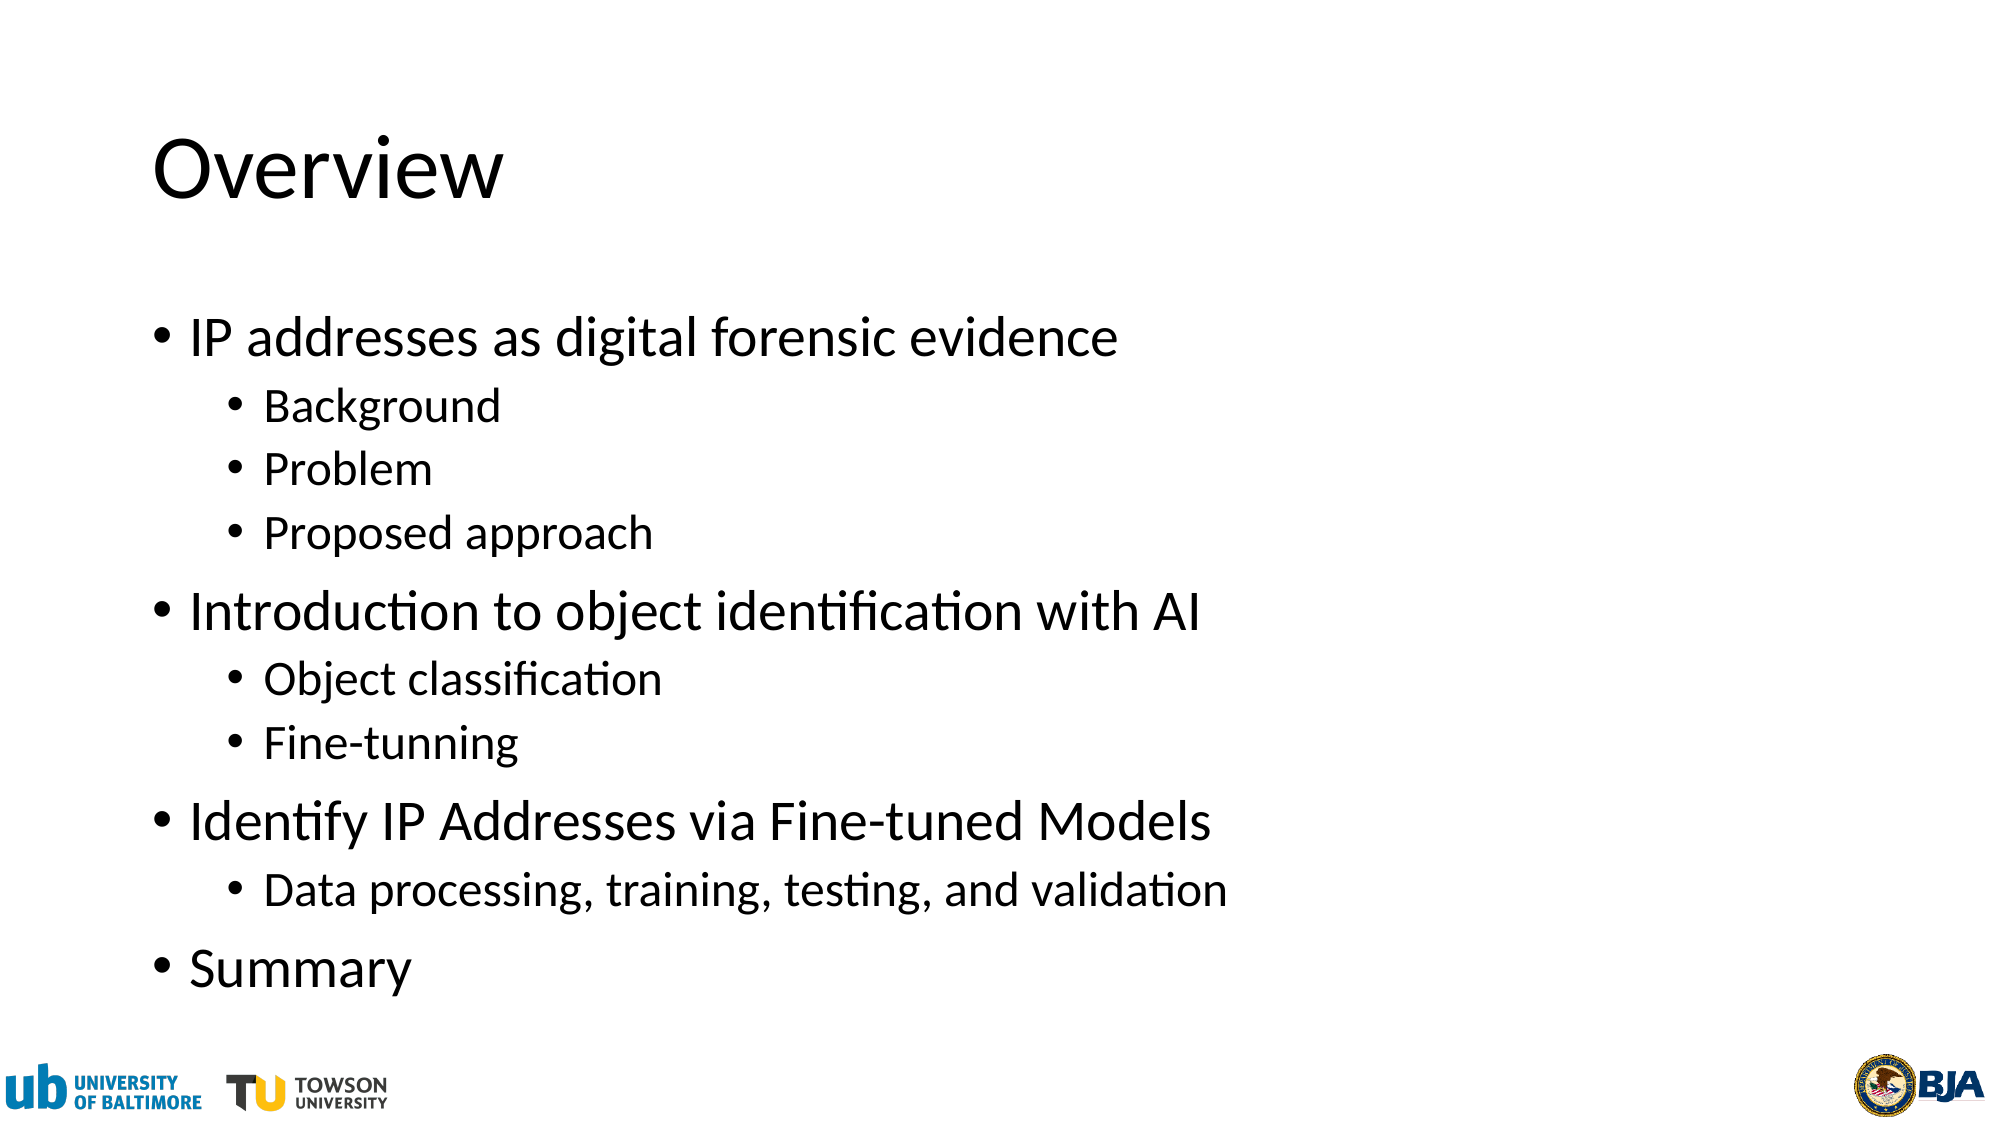

# Overview
IP addresses as digital forensic evidence
Background
Problem
Proposed approach
Introduction to object identification with AI
Object classification
Fine-tunning
Identify IP Addresses via Fine-tuned Models
Data processing, training, testing, and validation
Summary